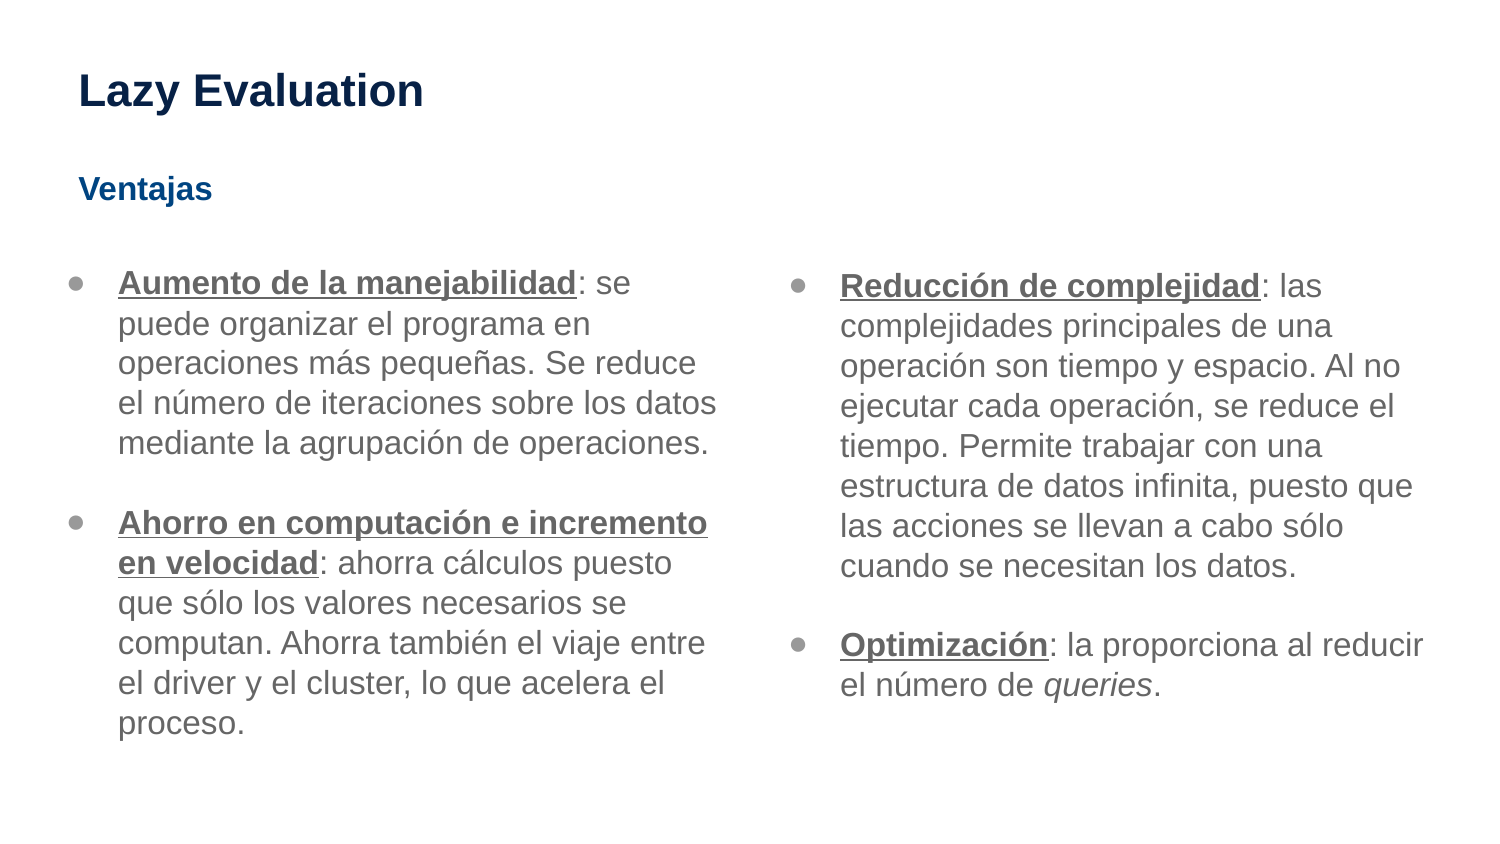

# Lazy Evaluation

Ventajas

Aumento de la manejabilidad: se puede organizar el programa en operaciones más pequeñas. Se reduce el número de iteraciones sobre los datos mediante la agrupación de operaciones.

Ahorro en computación e incremento en velocidad: ahorra cálculos puesto que sólo los valores necesarios se computan. Ahorra también el viaje entre el driver y el cluster, lo que acelera el proceso.

Reducción de complejidad: las complejidades principales de una operación son tiempo y espacio. Al no ejecutar cada operación, se reduce el tiempo. Permite trabajar con una estructura de datos infinita, puesto que las acciones se llevan a cabo sólo cuando se necesitan los datos.

Optimización: la proporciona al reducir el número de queries.